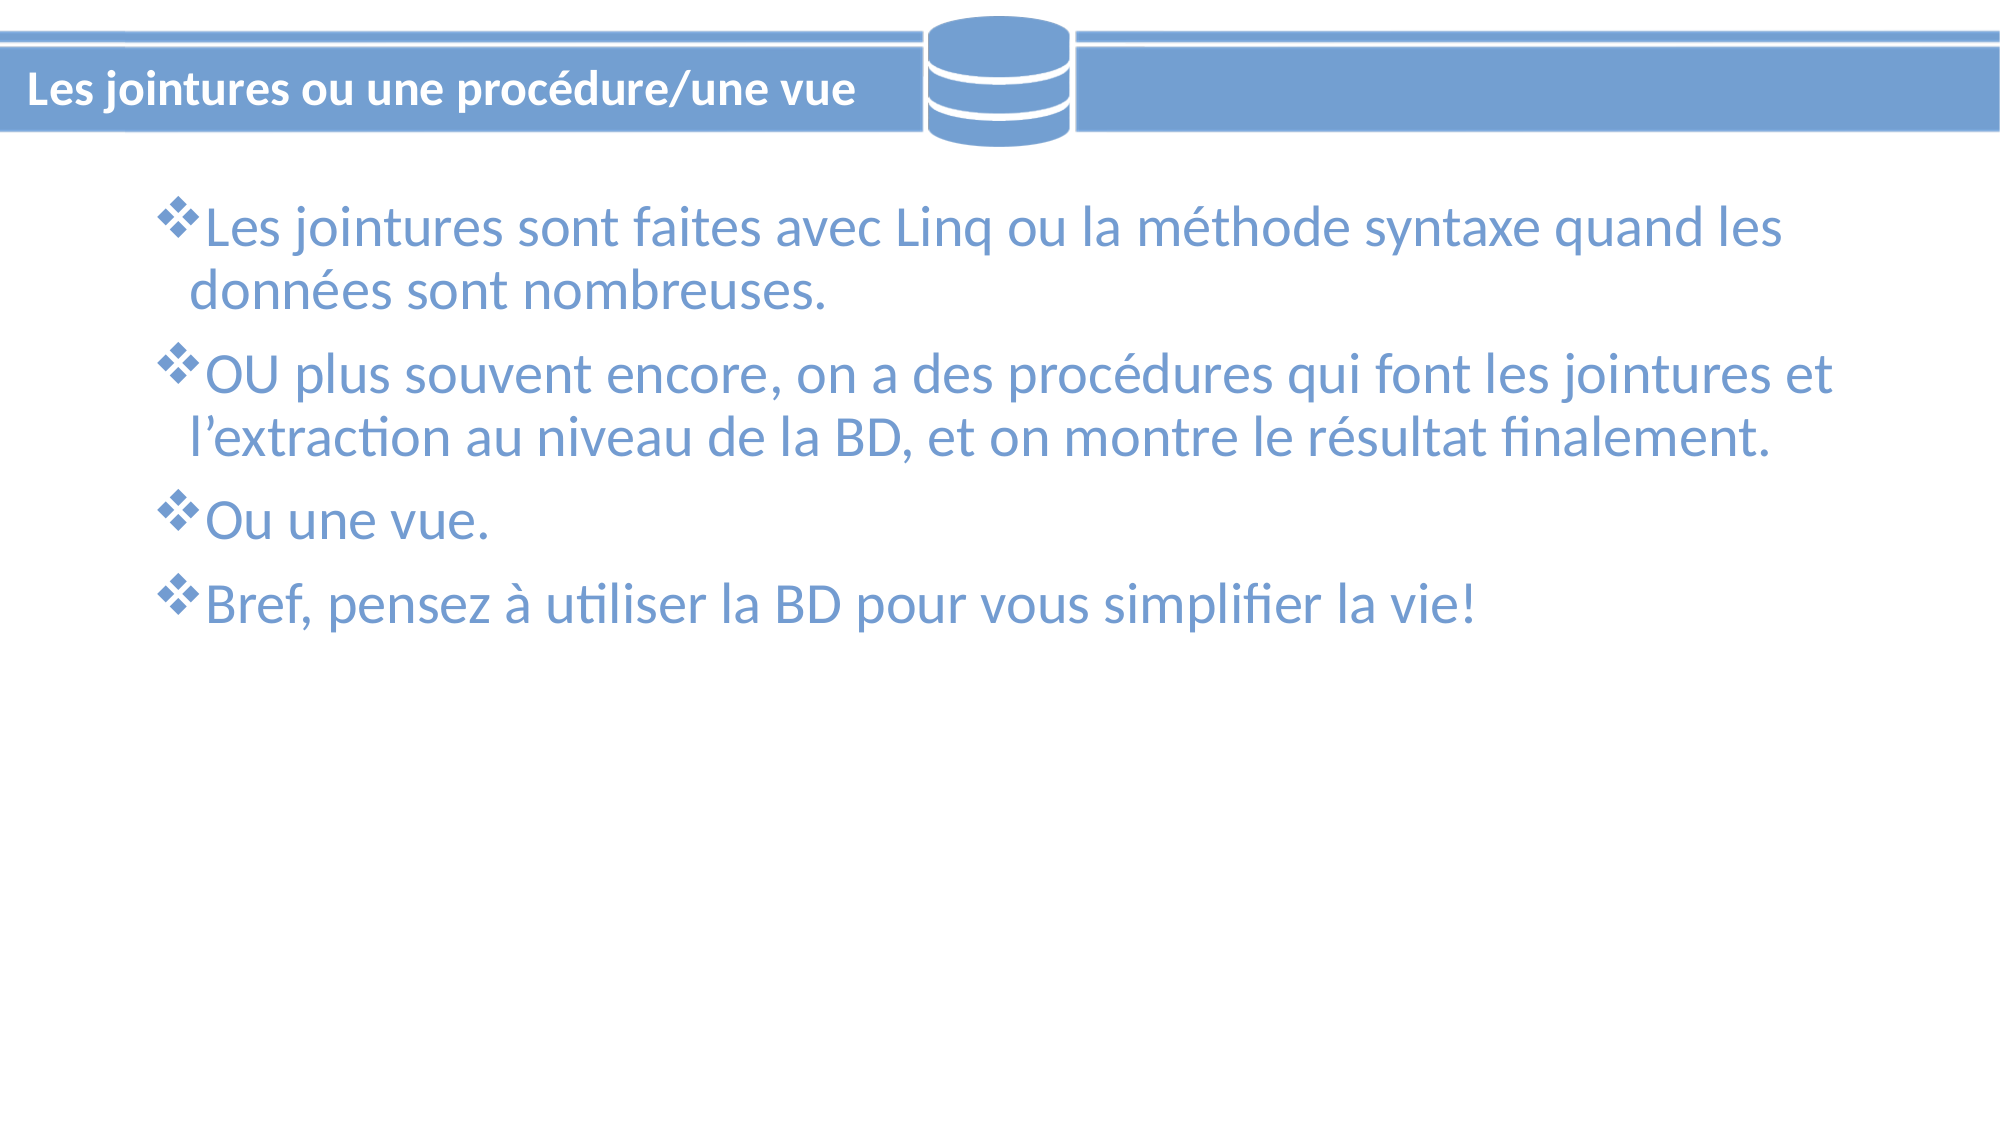

# Les jointures ou une procédure/une vue
Les jointures sont faites avec Linq ou la méthode syntaxe quand les données sont nombreuses.
OU plus souvent encore, on a des procédures qui font les jointures et l’extraction au niveau de la BD, et on montre le résultat finalement.
Ou une vue.
Bref, pensez à utiliser la BD pour vous simplifier la vie!